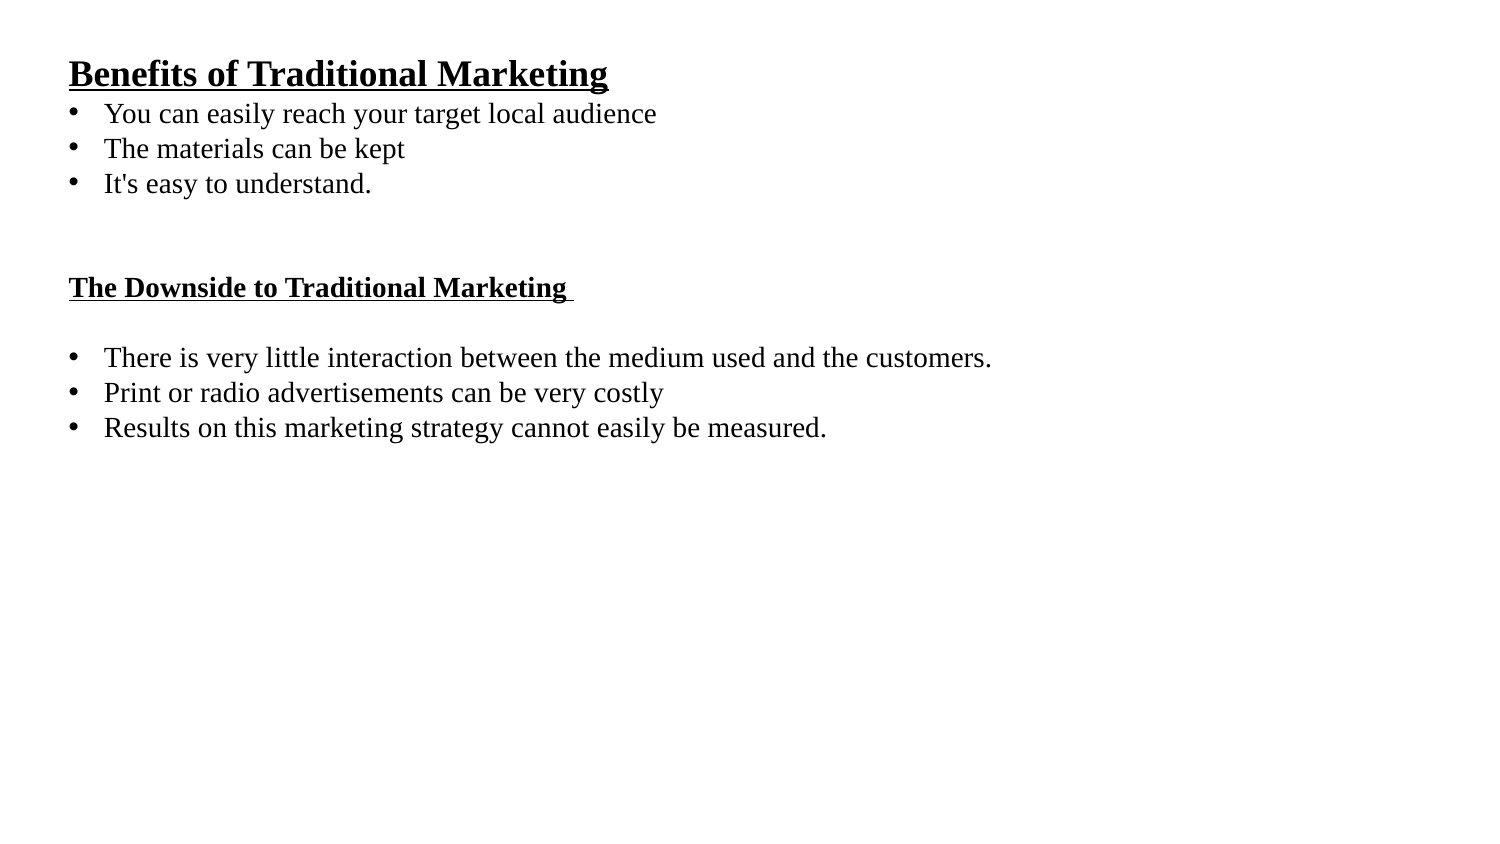

Benefits of Traditional Marketing
You can easily reach your target local audience
The materials can be kept
It's easy to understand.

The Downside to Traditional Marketing

There is very little interaction between the medium used and the customers.
Print or radio advertisements can be very costly
Results on this marketing strategy cannot easily be measured.